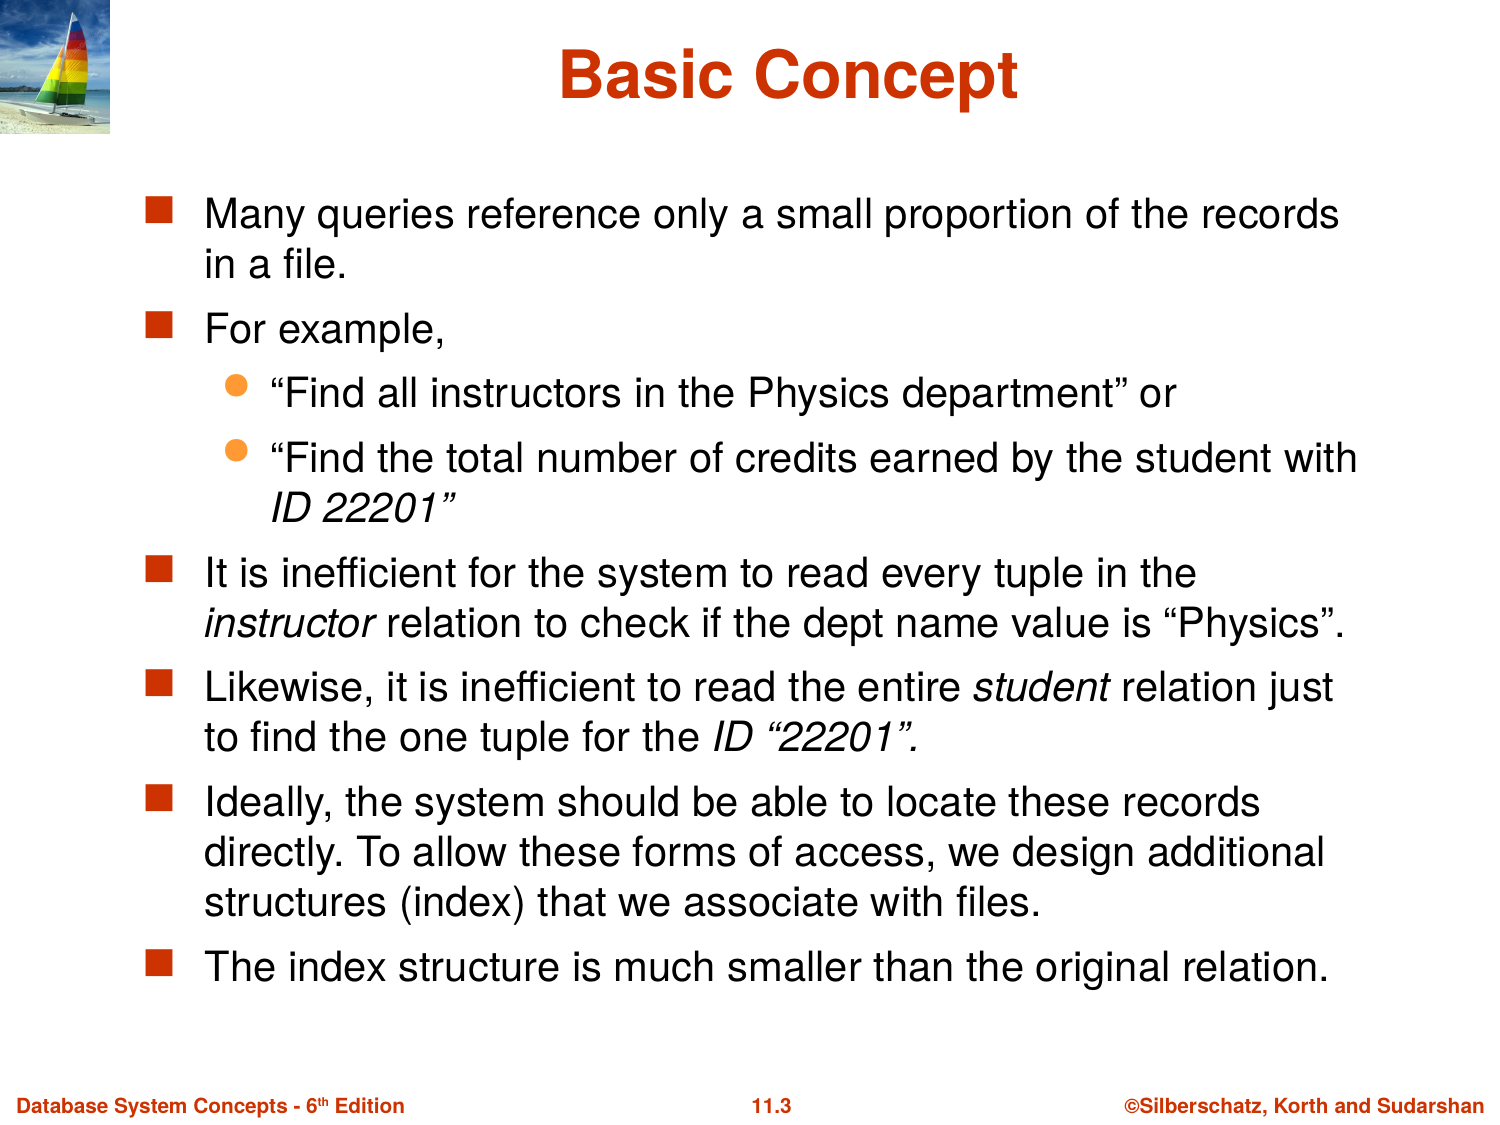

# Basic Concept
Many queries reference only a small proportion of the records in a file.
For example,
“Find all instructors in the Physics department” or
“Find the total number of credits earned by the student with ID 22201”
It is inefficient for the system to read every tuple in the instructor relation to check if the dept name value is “Physics”.
Likewise, it is inefficient to read the entire student relation just to find the one tuple for the ID “22201”.
Ideally, the system should be able to locate these records directly. To allow these forms of access, we design additional structures (index) that we associate with files.
The index structure is much smaller than the original relation.